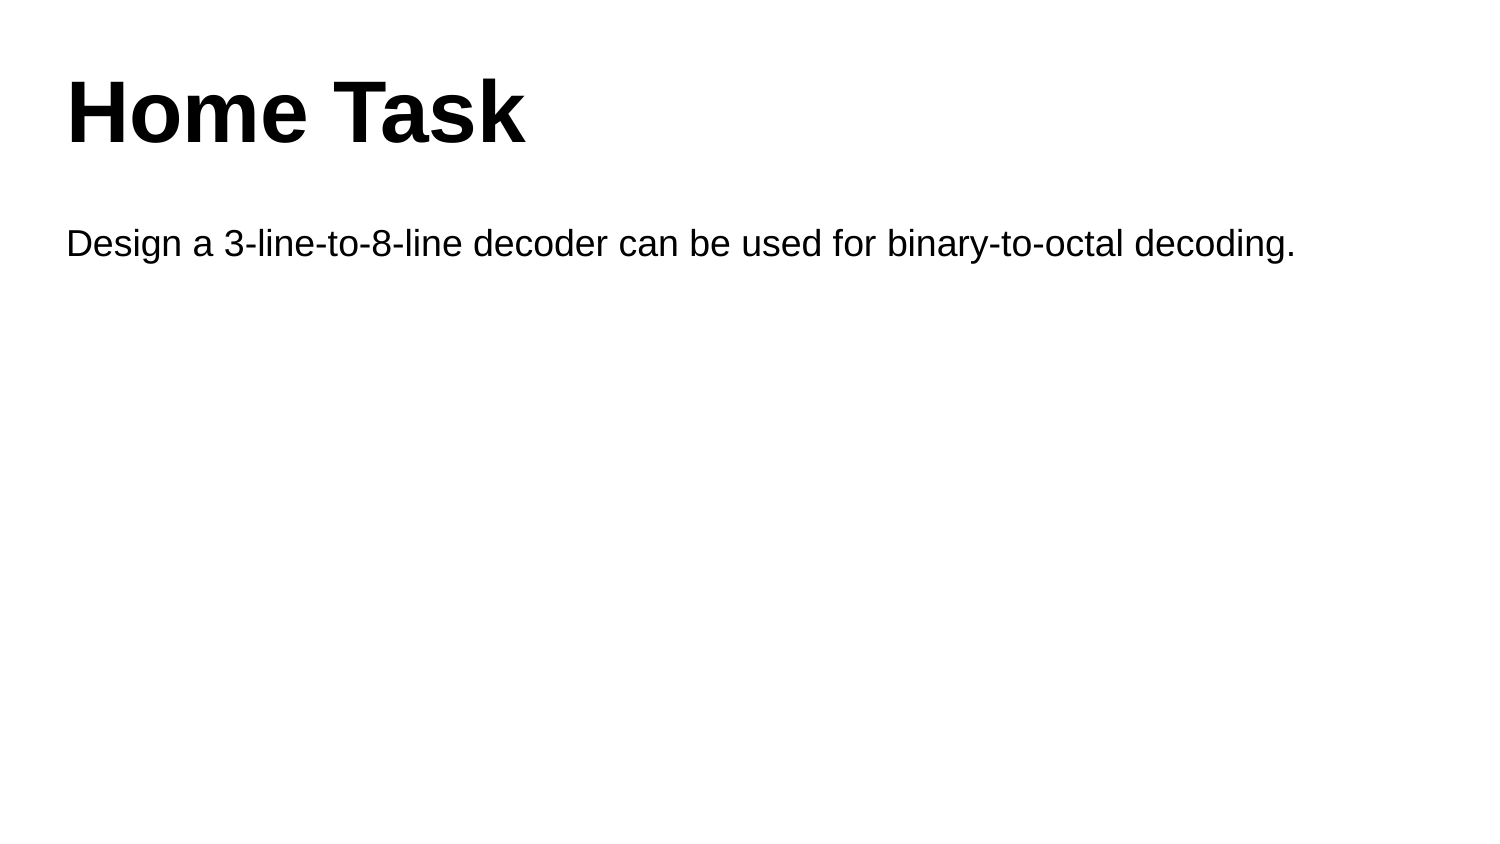

# Home Task
Design a 3-line-to-8-line decoder can be used for binary-to-octal decoding.